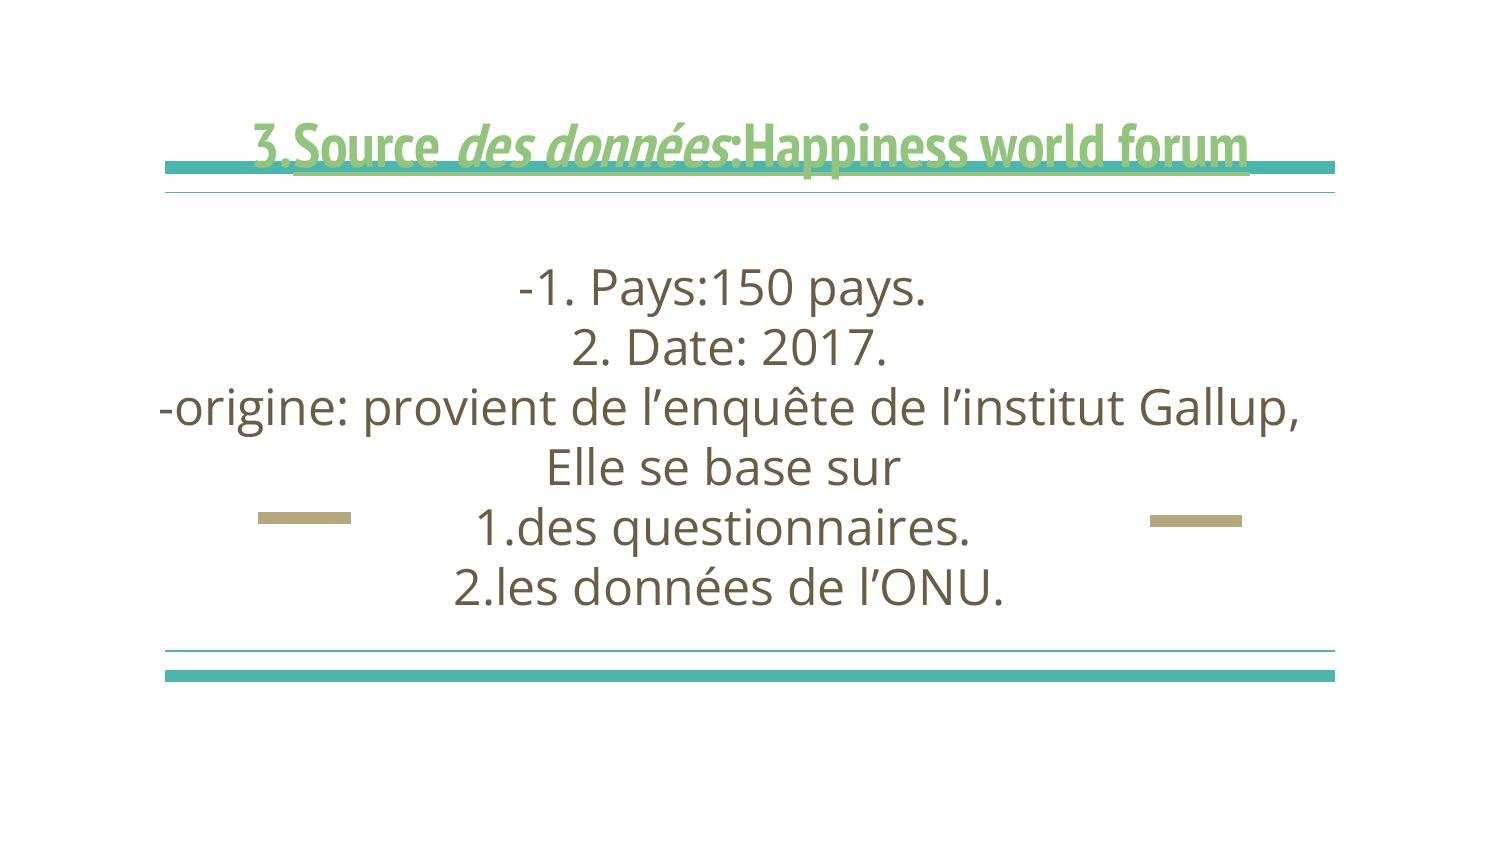

# 3.Source des données:Happiness world forum
-1. Pays:150 pays.
2. Date: 2017.
-origine: provient de l’enquête de l’institut Gallup,
Elle se base sur
1.des questionnaires.
2.les données de l’ONU.